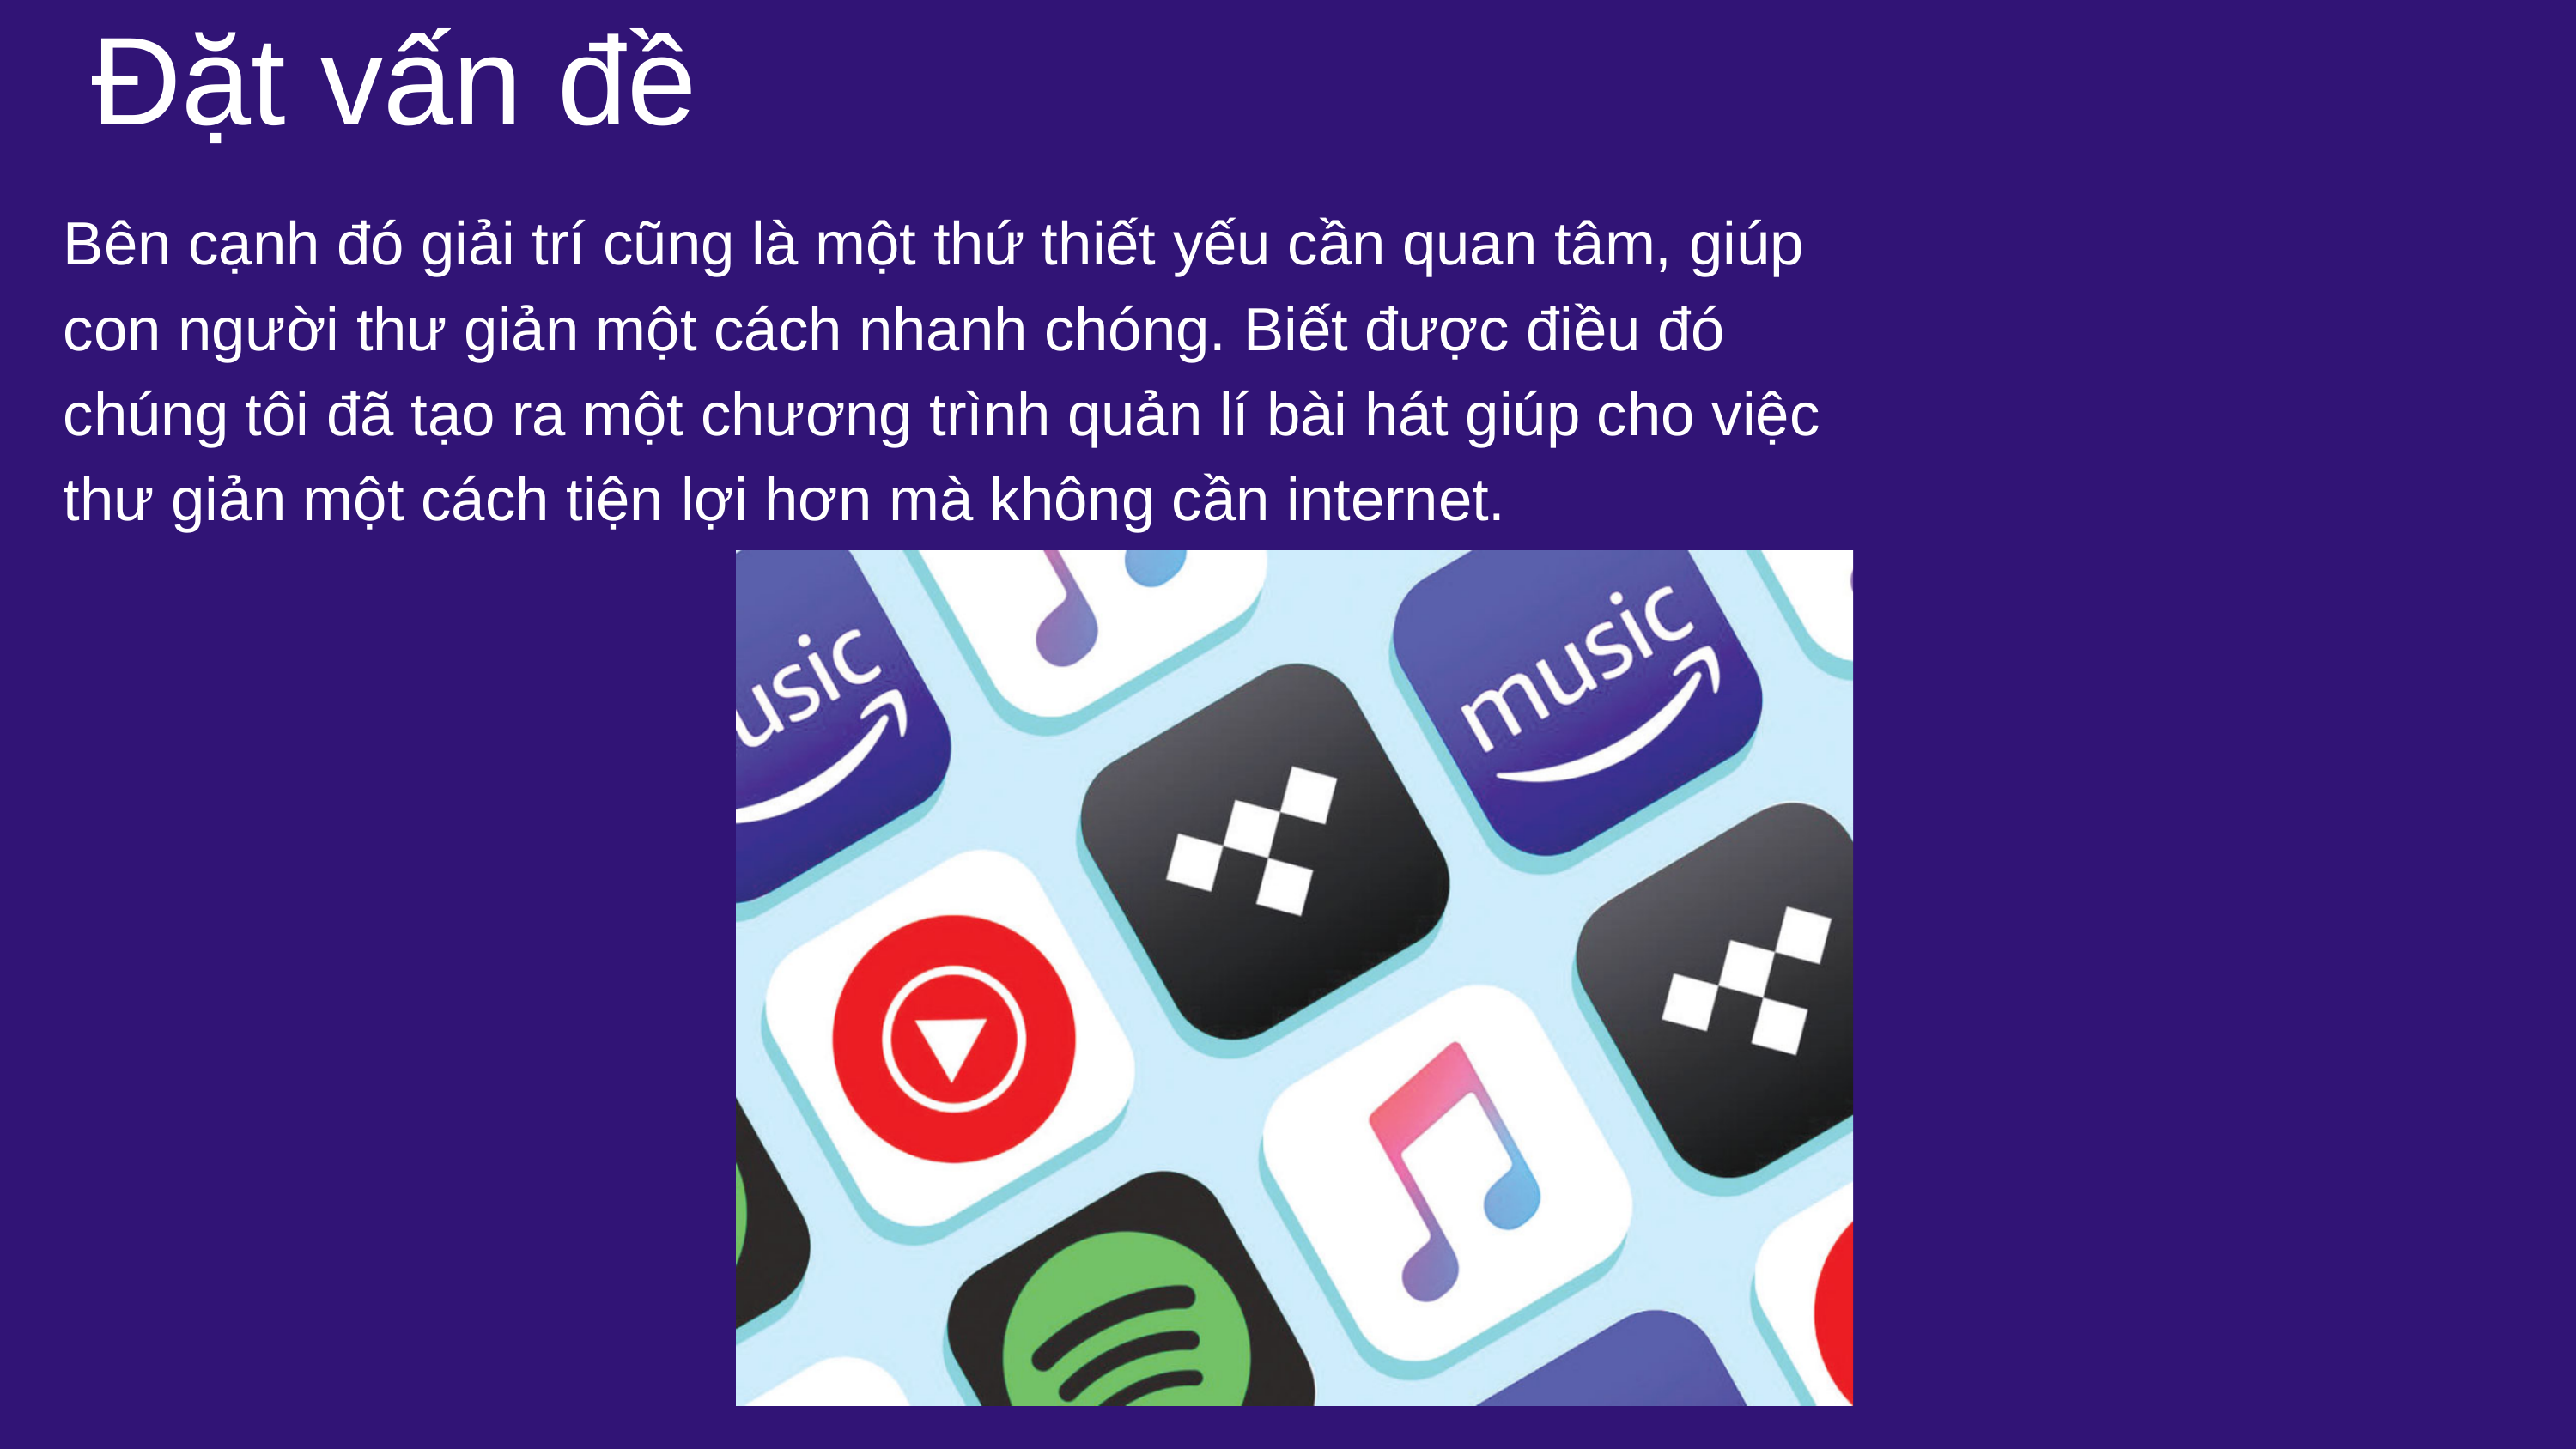

Đặt vấn đề
Bên cạnh đó giải trí cũng là một thứ thiết yếu cần quan tâm, giúp con người thư giản một cách nhanh chóng. Biết được điều đó  chúng tôi đã tạo ra một chương trình quản lí bài hát giúp cho việc thư giản một cách tiện lợi hơn mà không cần internet.